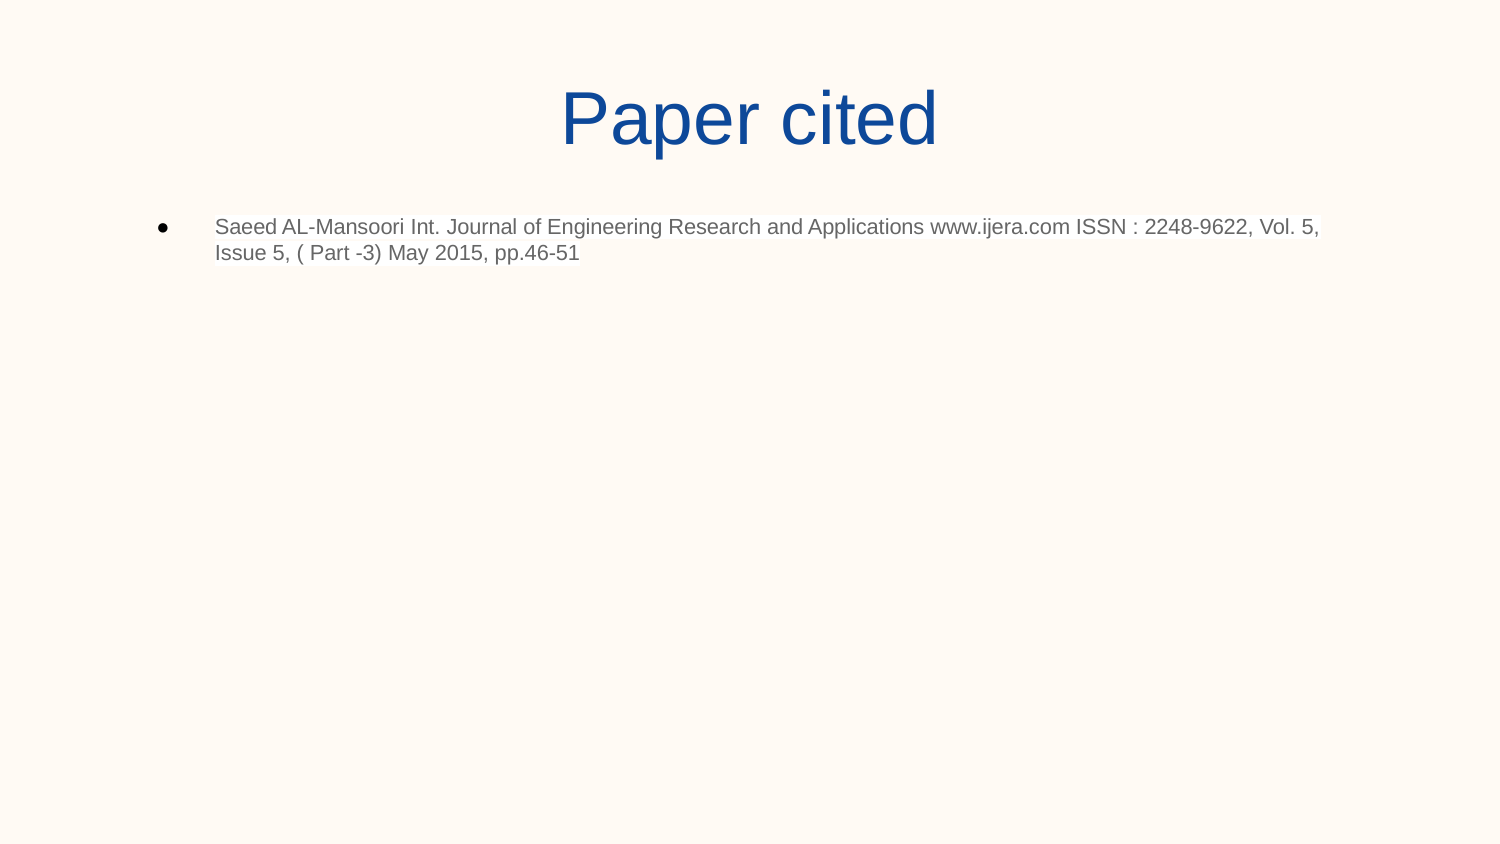

# Paper cited
Saeed AL-Mansoori Int. Journal of Engineering Research and Applications www.ijera.com ISSN : 2248-9622, Vol. 5, Issue 5, ( Part -3) May 2015, pp.46-51